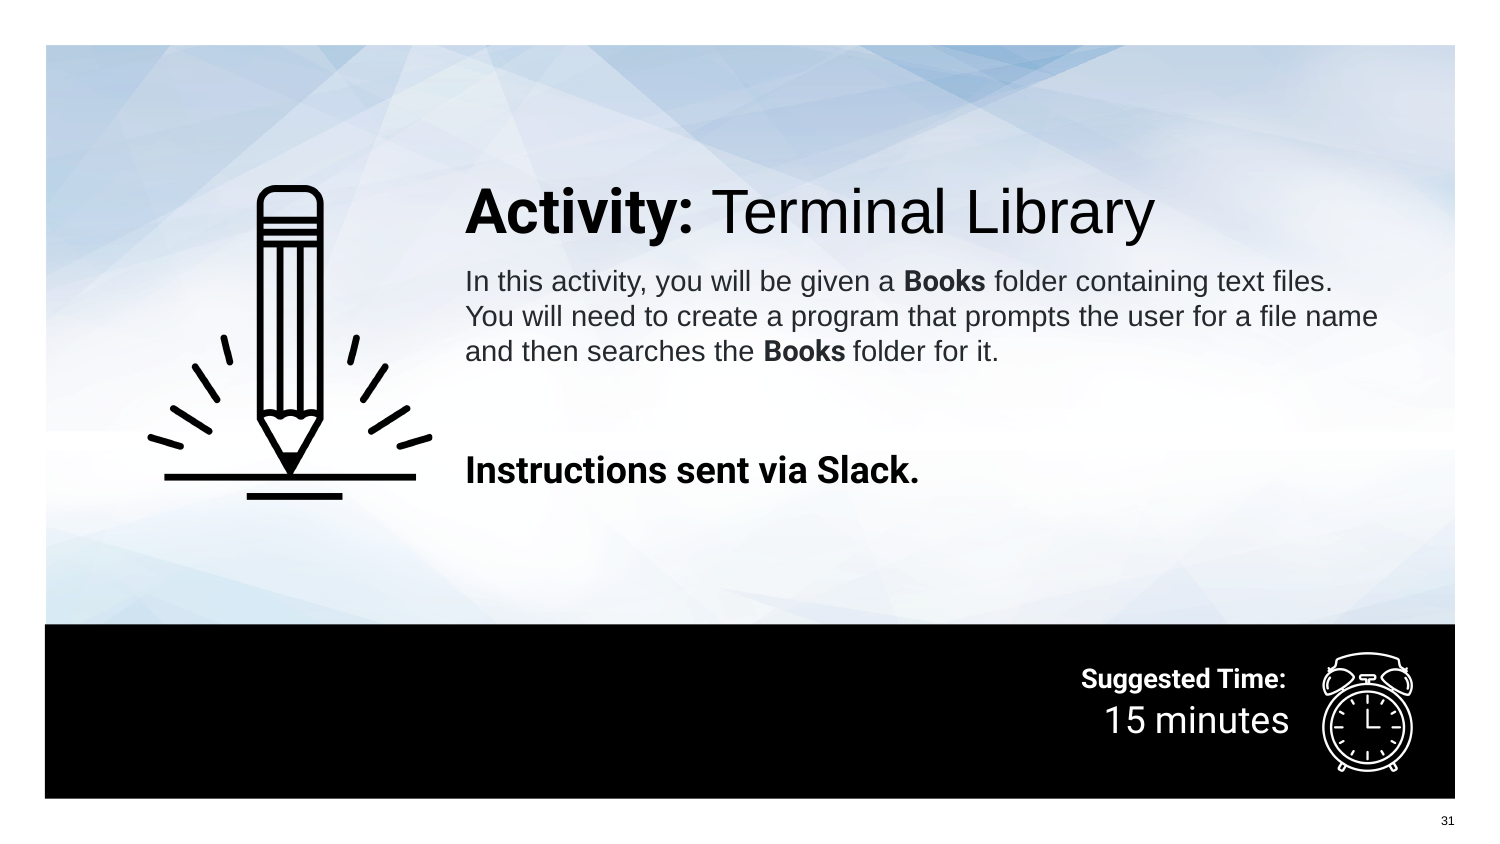

Activity: Terminal Library
In this activity, you will be given a Books folder containing text files. You will need to create a program that prompts the user for a file name and then searches the Books folder for it.

Instructions sent via Slack.
# 15 minutes

31